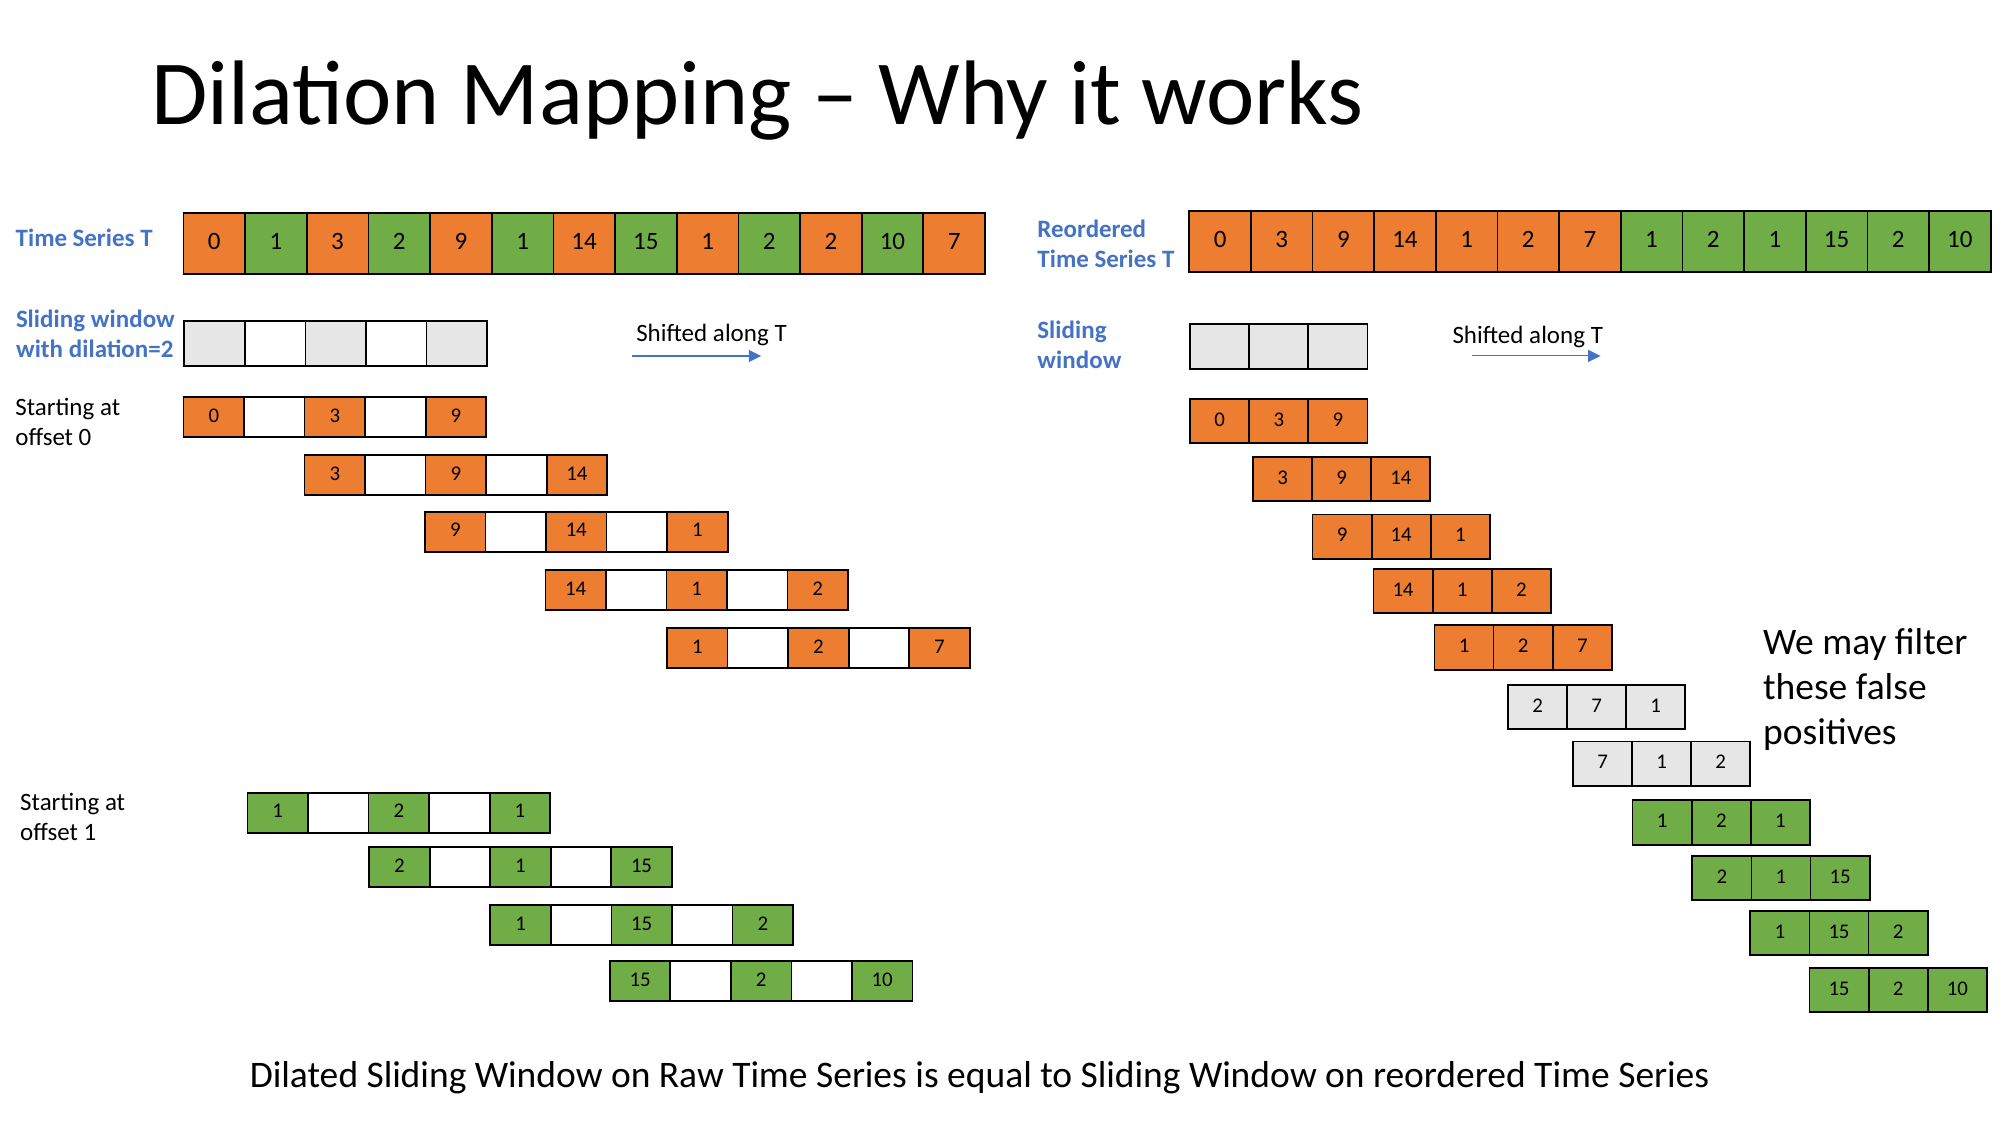

# Dilation Mapping – Why it works
Reordered
Time Series T
| 0 | 3 | 9 | 14 | 1 | 2 | 7 | 1 | 2 | 1 | 15 | 2 | 10 |
| --- | --- | --- | --- | --- | --- | --- | --- | --- | --- | --- | --- | --- |
| 0 | 1 | 3 | 2 | 9 | 1 | 14 | 15 | 1 | 2 | 2 | 10 | 7 |
| --- | --- | --- | --- | --- | --- | --- | --- | --- | --- | --- | --- | --- |
Time Series T
Sliding window
with dilation=2
Sliding
window
Shifted along T
Shifted along T
|  |  |  |  |  |
| --- | --- | --- | --- | --- |
|  |  |  |
| --- | --- | --- |
Starting at
offset 0
| 0 |  | 3 |  | 9 |
| --- | --- | --- | --- | --- |
| 0 | 3 | 9 |
| --- | --- | --- |
| 3 |  | 9 |  | 14 |
| --- | --- | --- | --- | --- |
| 3 | 9 | 14 |
| --- | --- | --- |
| 9 |  | 14 |  | 1 |
| --- | --- | --- | --- | --- |
| 9 | 14 | 1 |
| --- | --- | --- |
| 14 | 1 | 2 |
| --- | --- | --- |
| 14 |  | 1 |  | 2 |
| --- | --- | --- | --- | --- |
We may filter
these false
positives
| 1 | 2 | 7 |
| --- | --- | --- |
| 1 |  | 2 |  | 7 |
| --- | --- | --- | --- | --- |
| 2 | 7 | 1 |
| --- | --- | --- |
| 7 | 1 | 2 |
| --- | --- | --- |
Starting at
offset 1
| 1 |  | 2 |  | 1 |
| --- | --- | --- | --- | --- |
| 1 | 2 | 1 |
| --- | --- | --- |
| 2 |  | 1 |  | 15 |
| --- | --- | --- | --- | --- |
| 2 | 1 | 15 |
| --- | --- | --- |
| 1 |  | 15 |  | 2 |
| --- | --- | --- | --- | --- |
| 1 | 15 | 2 |
| --- | --- | --- |
| 15 |  | 2 |  | 10 |
| --- | --- | --- | --- | --- |
| 15 | 2 | 10 |
| --- | --- | --- |
Dilated Sliding Window on Raw Time Series is equal to Sliding Window on reordered Time Series